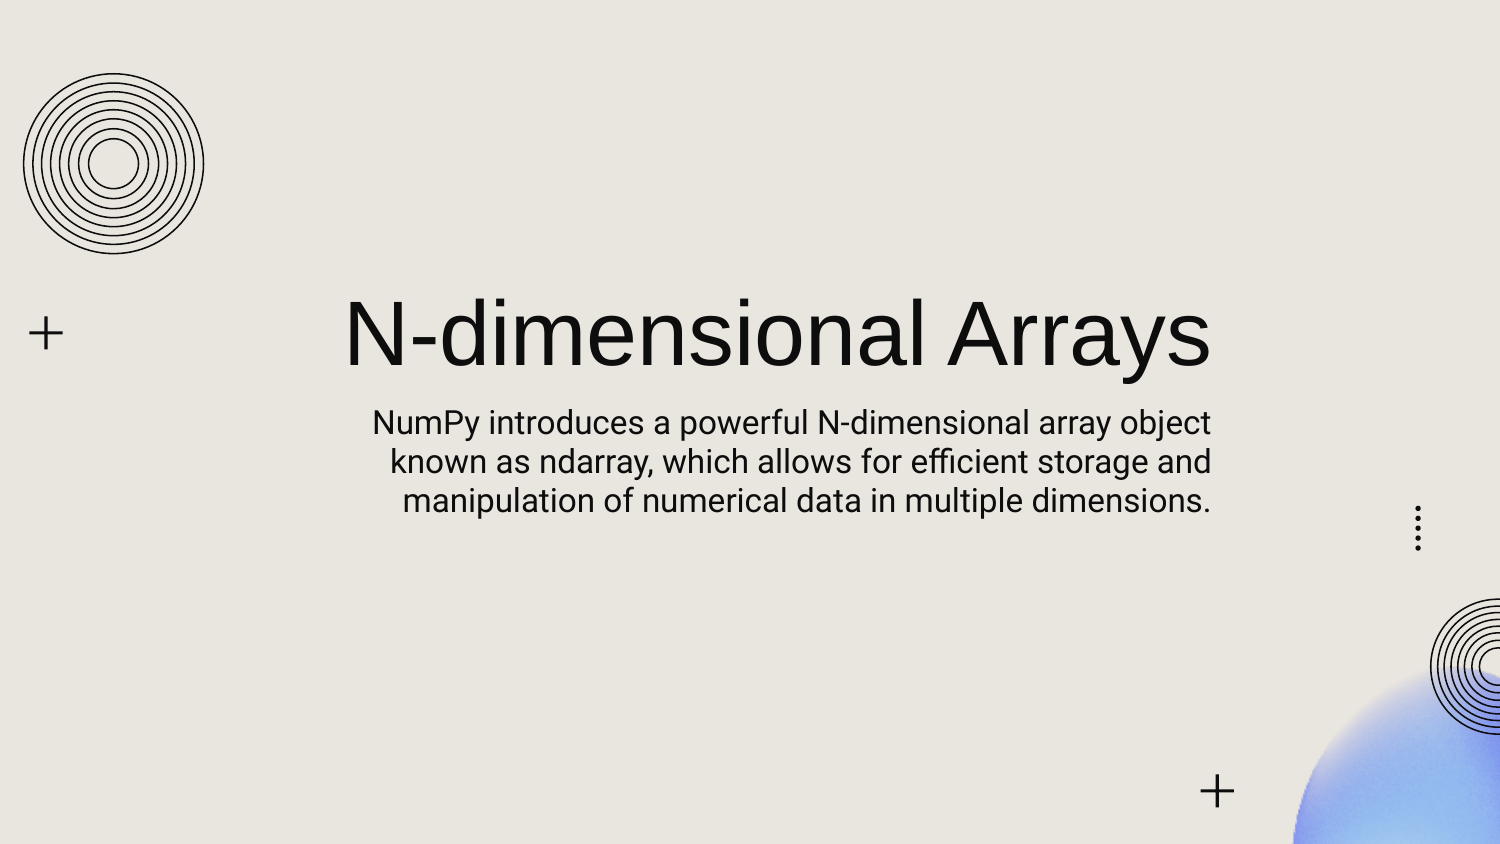

# N-dimensional Arrays
NumPy introduces a powerful N-dimensional array object known as ndarray, which allows for efficient storage and manipulation of numerical data in multiple dimensions.